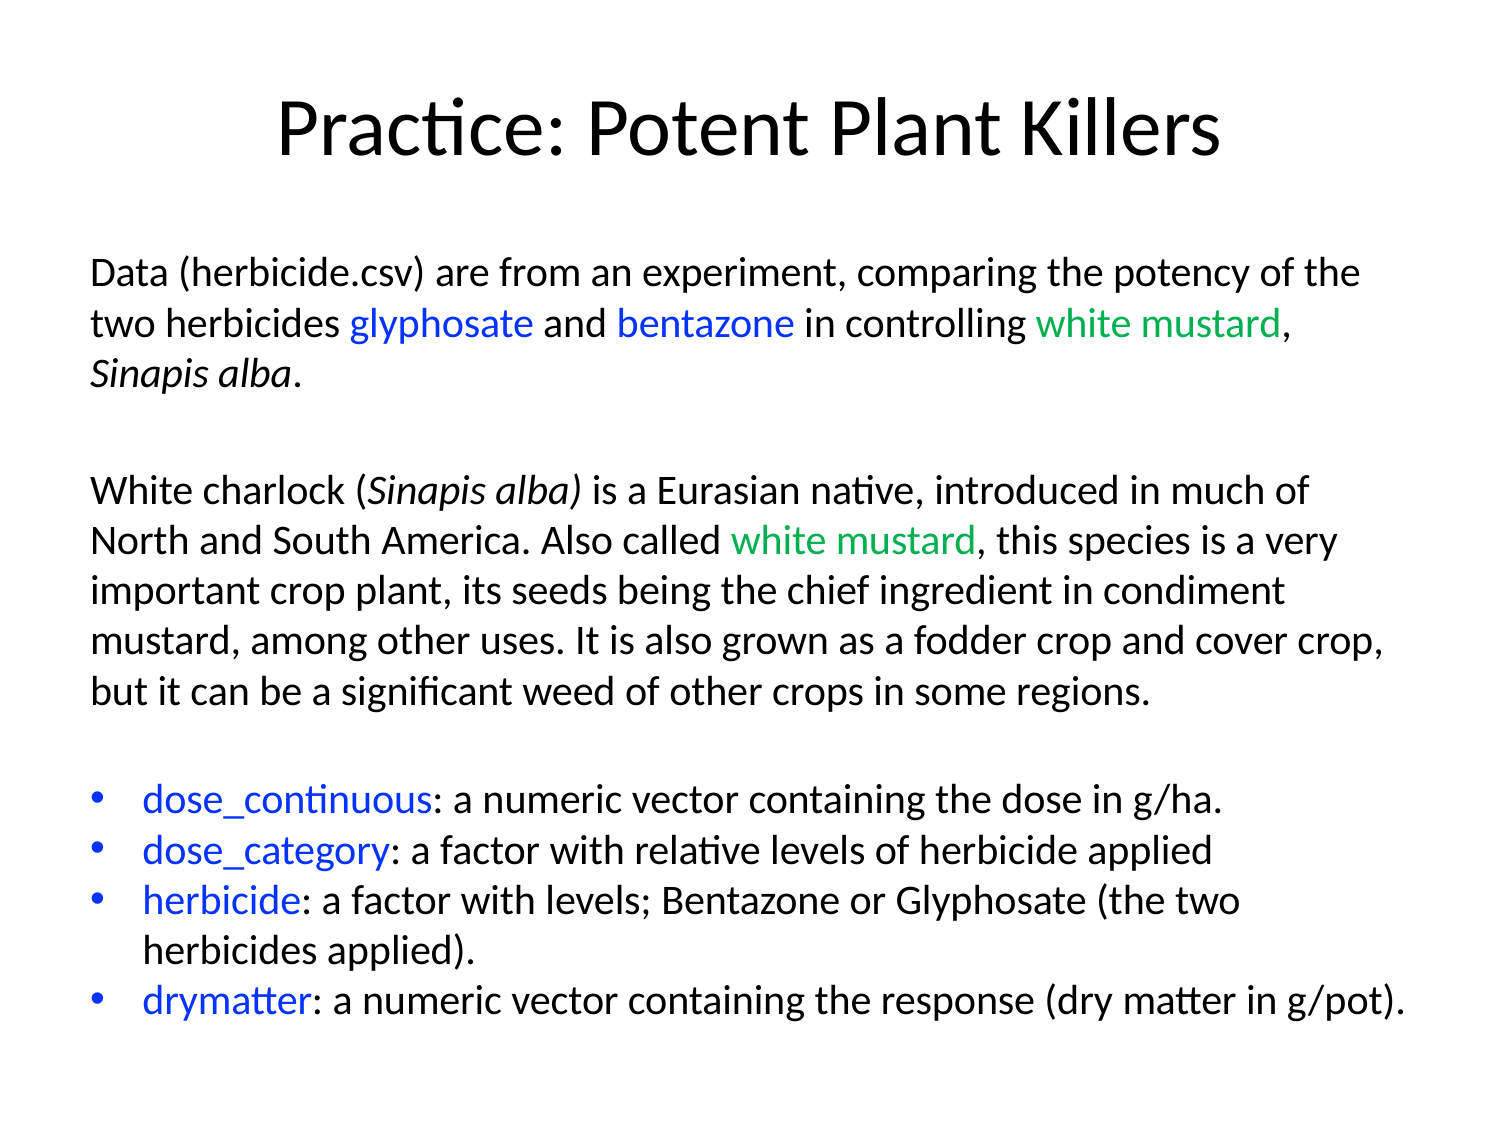

# Practice: Potent Plant Killers
Data (herbicide.csv) are from an experiment, comparing the potency of the two herbicides glyphosate and bentazone in controlling white mustard, Sinapis alba.

White charlock (Sinapis alba) is a Eurasian native, introduced in much of North and South America. Also called white mustard, this species is a very important crop plant, its seeds being the chief ingredient in condiment mustard, among other uses. It is also grown as a fodder crop and cover crop, but it can be a significant weed of other crops in some regions.

dose_continuous: a numeric vector containing the dose in g/ha.
dose_category: a factor with relative levels of herbicide applied
herbicide: a factor with levels; Bentazone or Glyphosate (the two herbicides applied).
drymatter: a numeric vector containing the response (dry matter in g/pot).